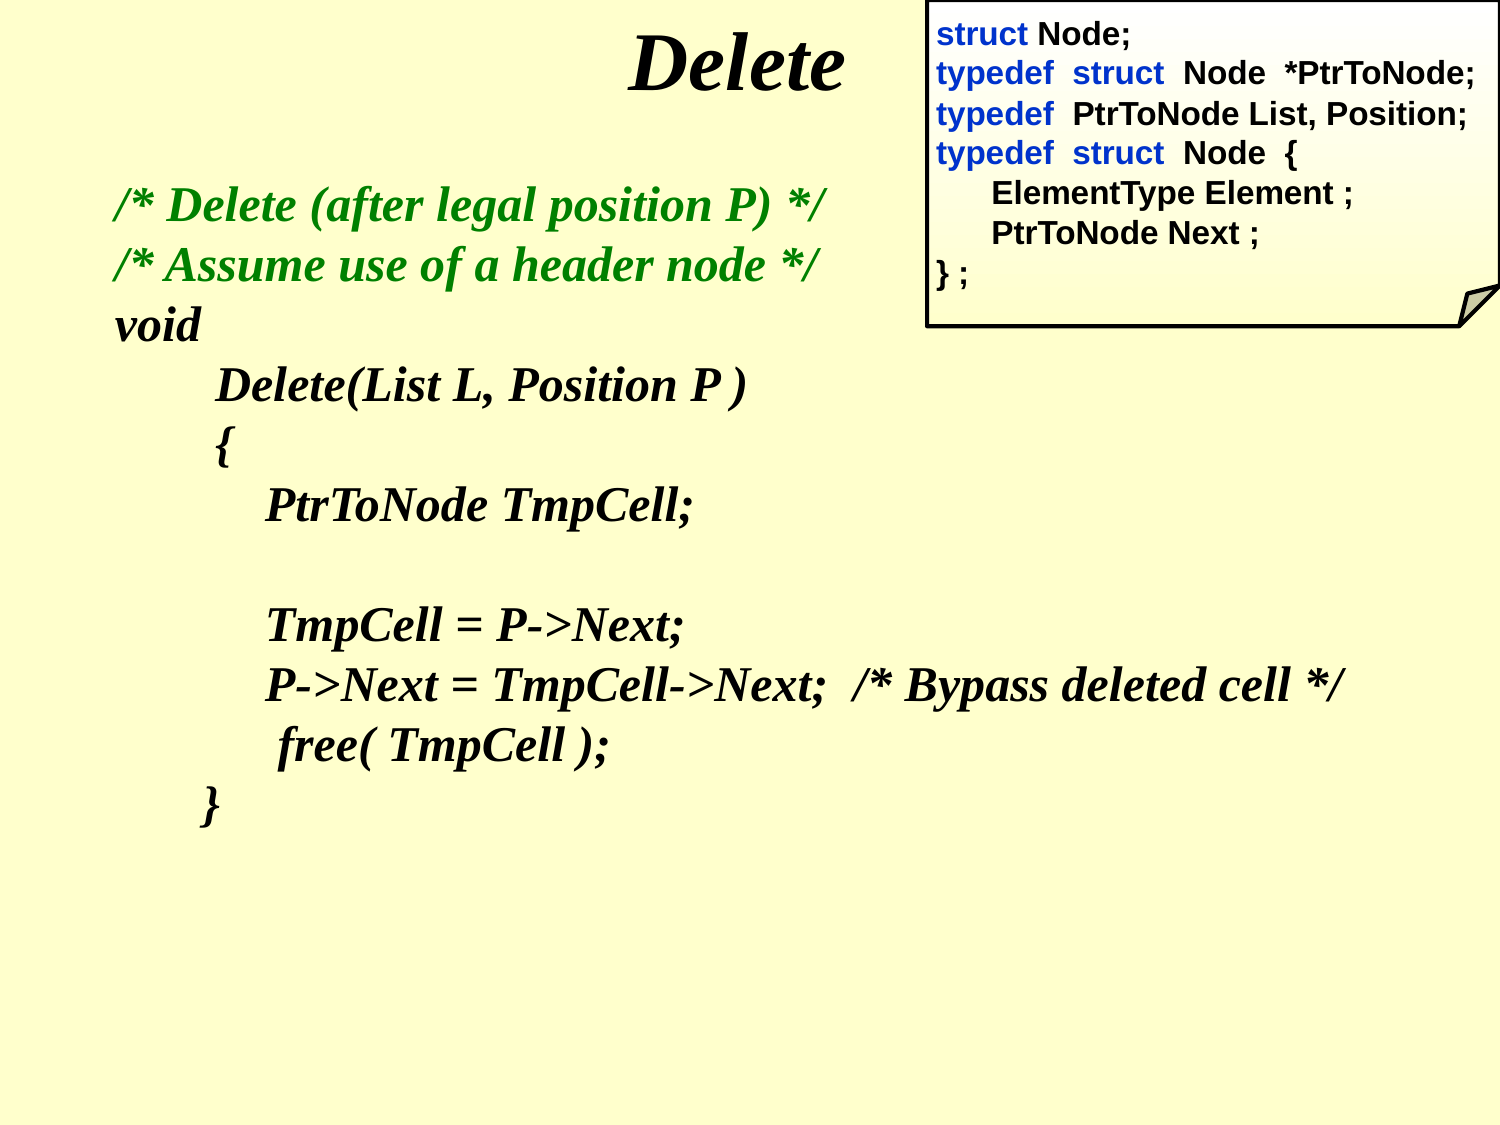

# Delete
struct Node;
typedef  struct  Node  *PtrToNode;
typedef  PtrToNode List, Position;
typedef  struct  Node  {
      ElementType Element ;
      PtrToNode Next ;
} ;
/* Delete (after legal position P) */
/* Assume use of a header node */
void
        Delete(List L, Position P )
        {
 	PtrToNode TmpCell;

	TmpCell = P->Next;
            P->Next = TmpCell->Next;  /* Bypass deleted cell */
             free( TmpCell );
       }